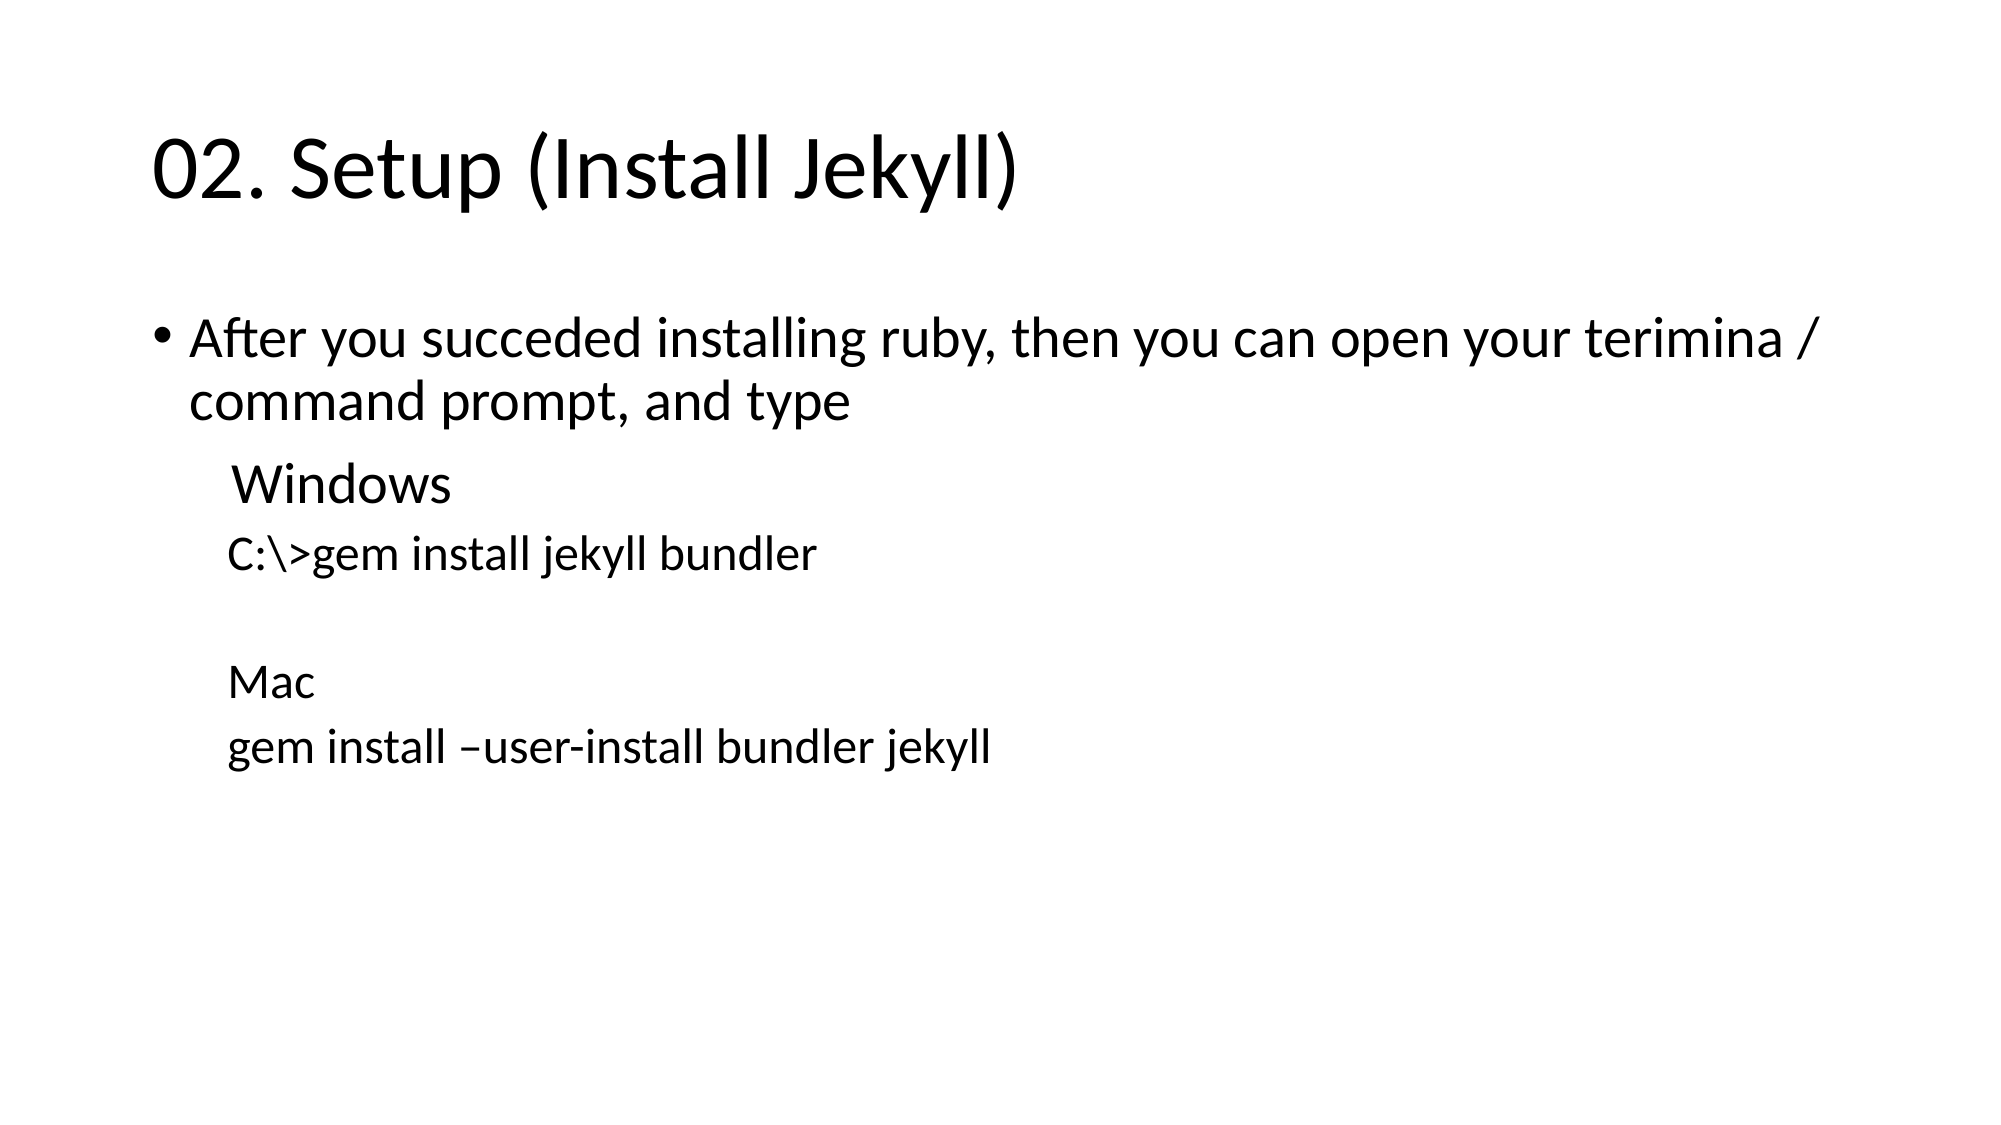

# 02. Setup (Install Jekyll)
After you succeded installing ruby, then you can open your terimina / command prompt, and type
      Windows
C:\>gem install jekyll bundler

Mac
gem install –user-install bundler jekyll